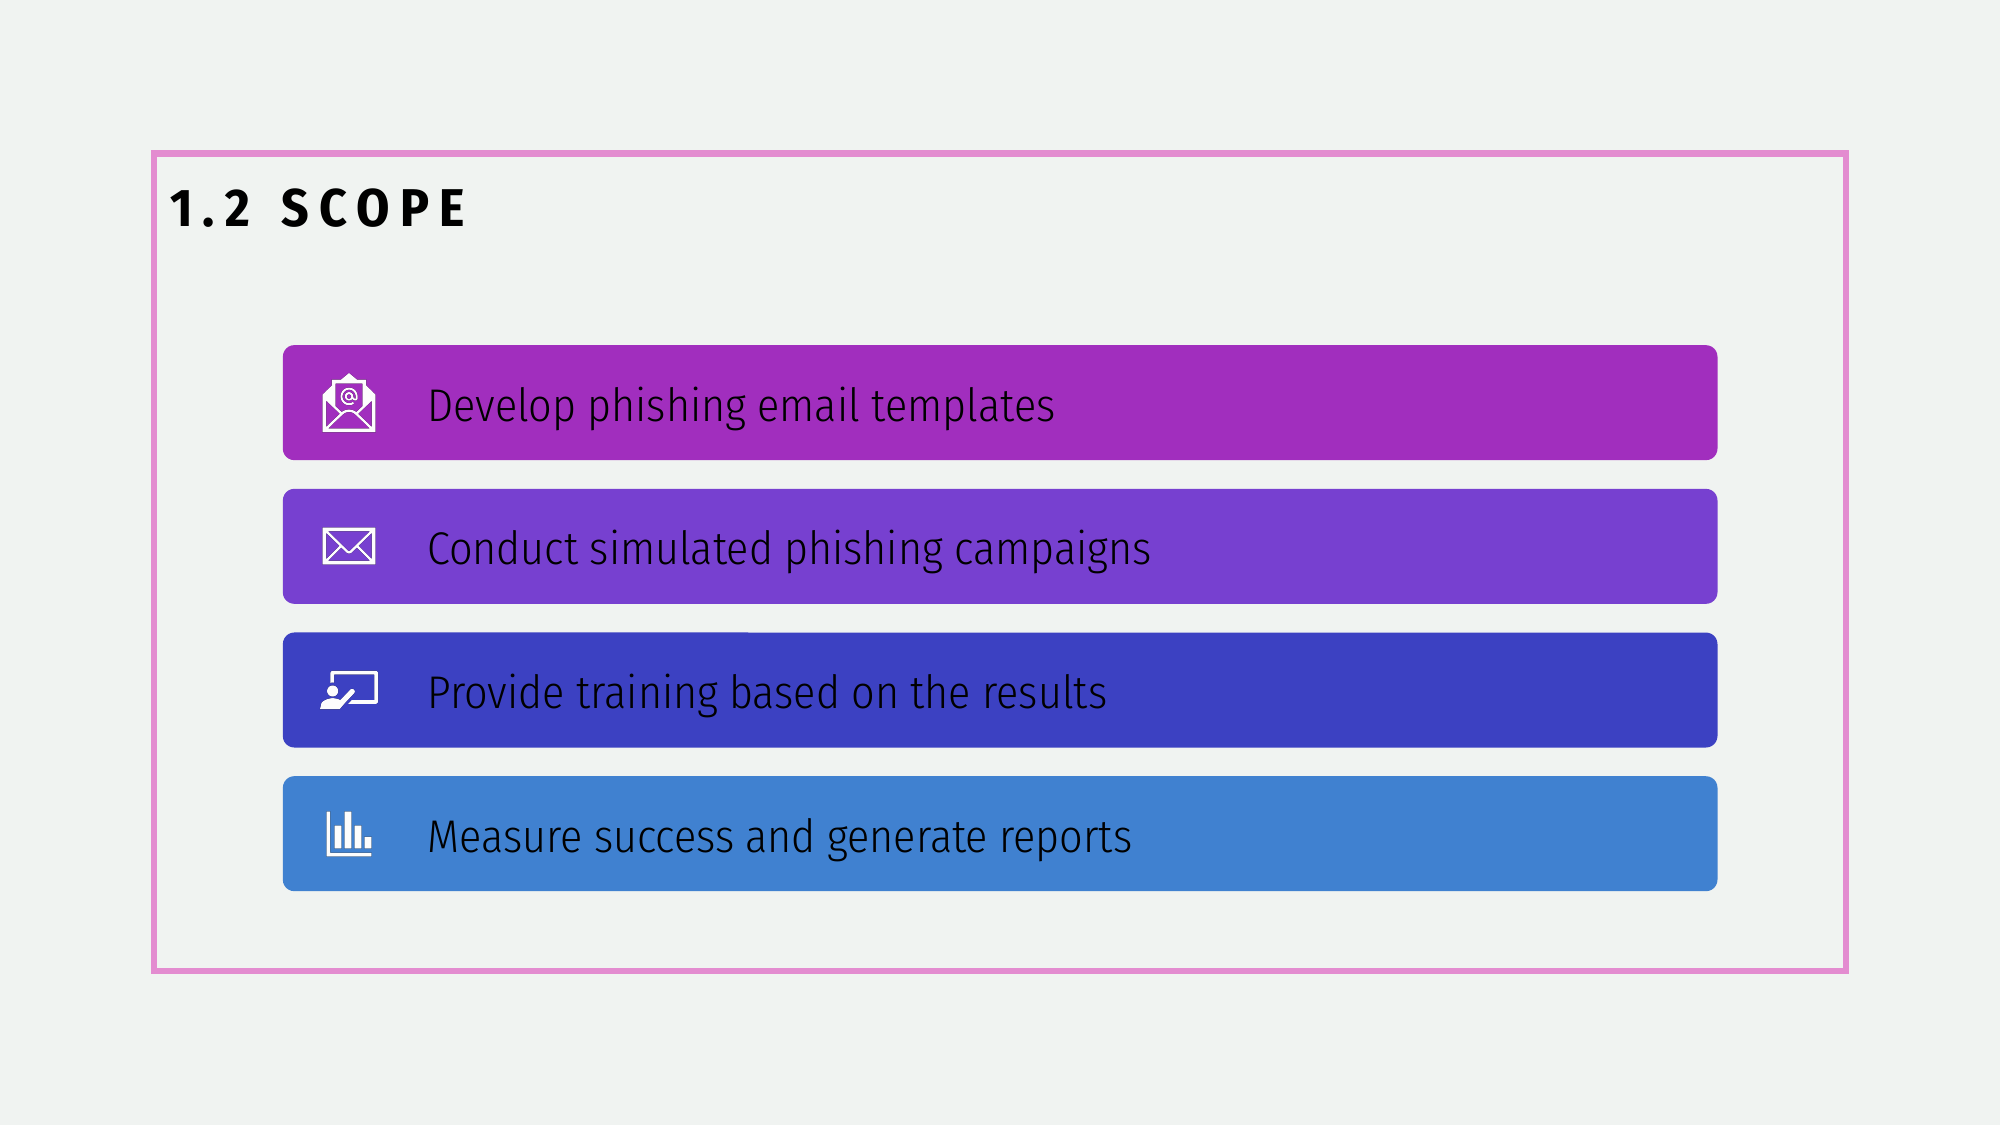

# 1.2 Scope

Develop phishing email templates
Conduct simulated phishing campaigns
Provide training based on the results
Measure success and generate reports